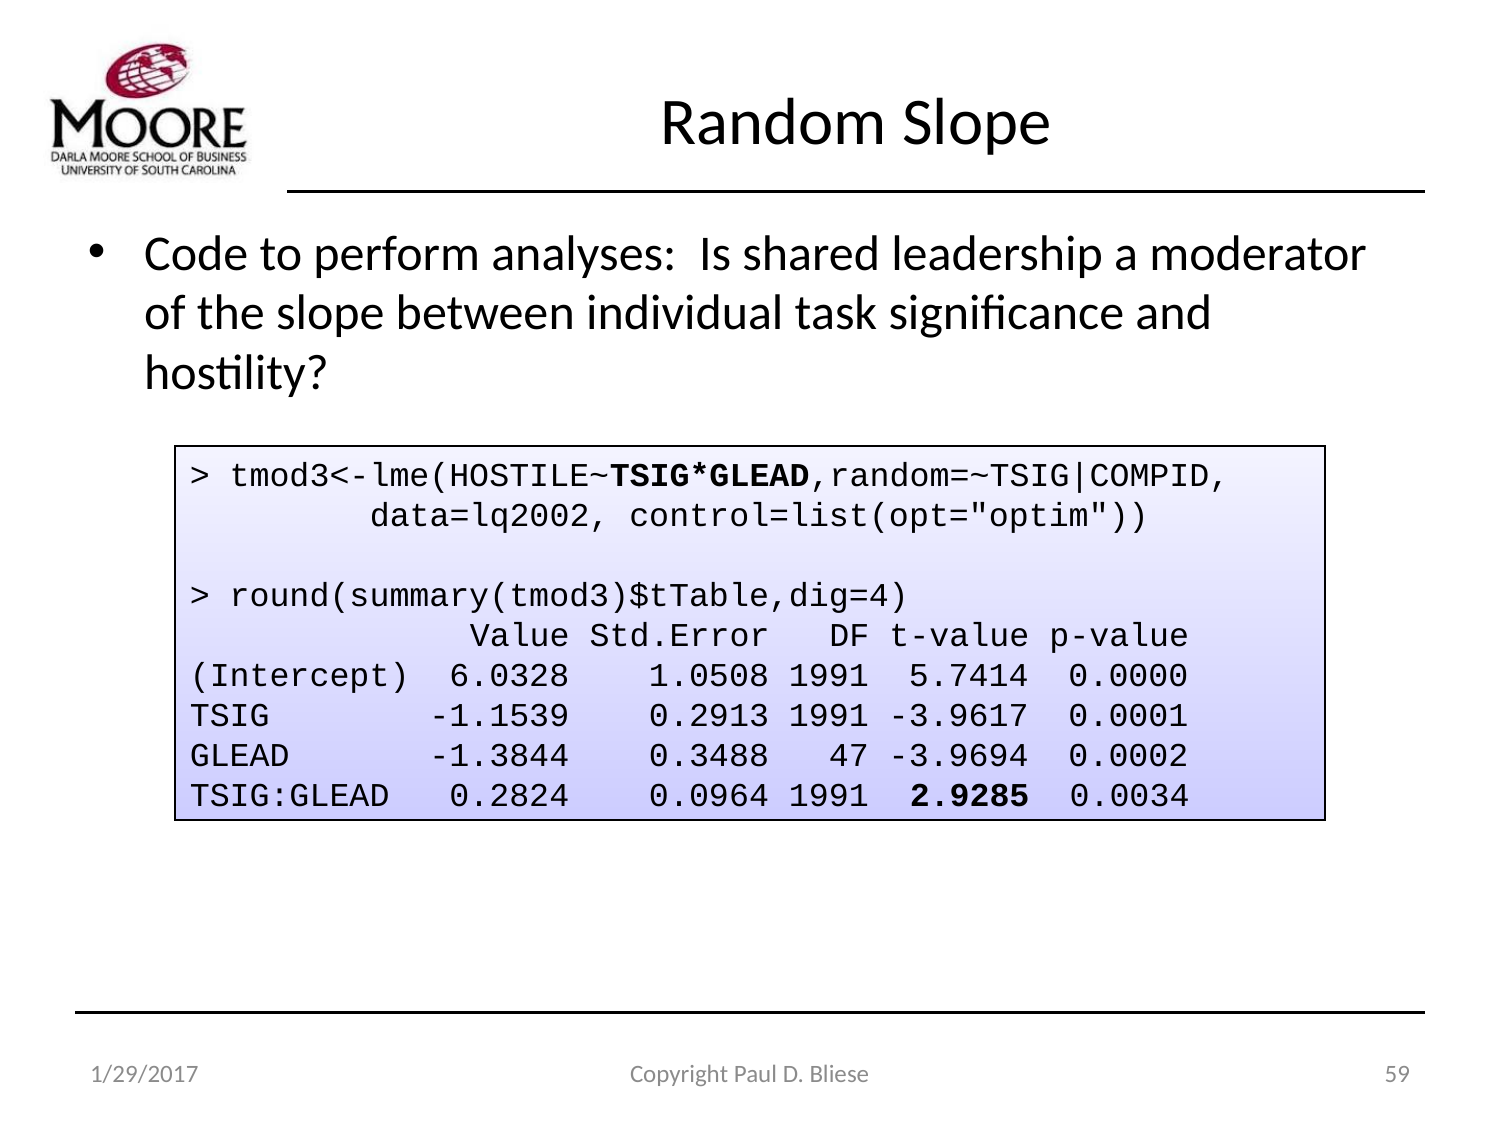

# Random Slope
Code to perform analyses:  Is shared leadership a moderator of the slope between individual task significance and hostility?
> tmod3<-lme(HOSTILE~TSIG*GLEAD,random=~TSIG|COMPID,
         data=lq2002, control=list(opt="optim"))

> round(summary(tmod3)$tTable,dig=4)
              Value Std.Error   DF t-value p-value
(Intercept)  6.0328    1.0508 1991  5.7414  0.0000
TSIG        -1.1539    0.2913 1991 -3.9617  0.0001
GLEAD       -1.3844    0.3488   47 -3.9694  0.0002
TSIG:GLEAD   0.2824    0.0964 1991  2.9285  0.0034
1/29/2017
Copyright Paul D. Bliese
59